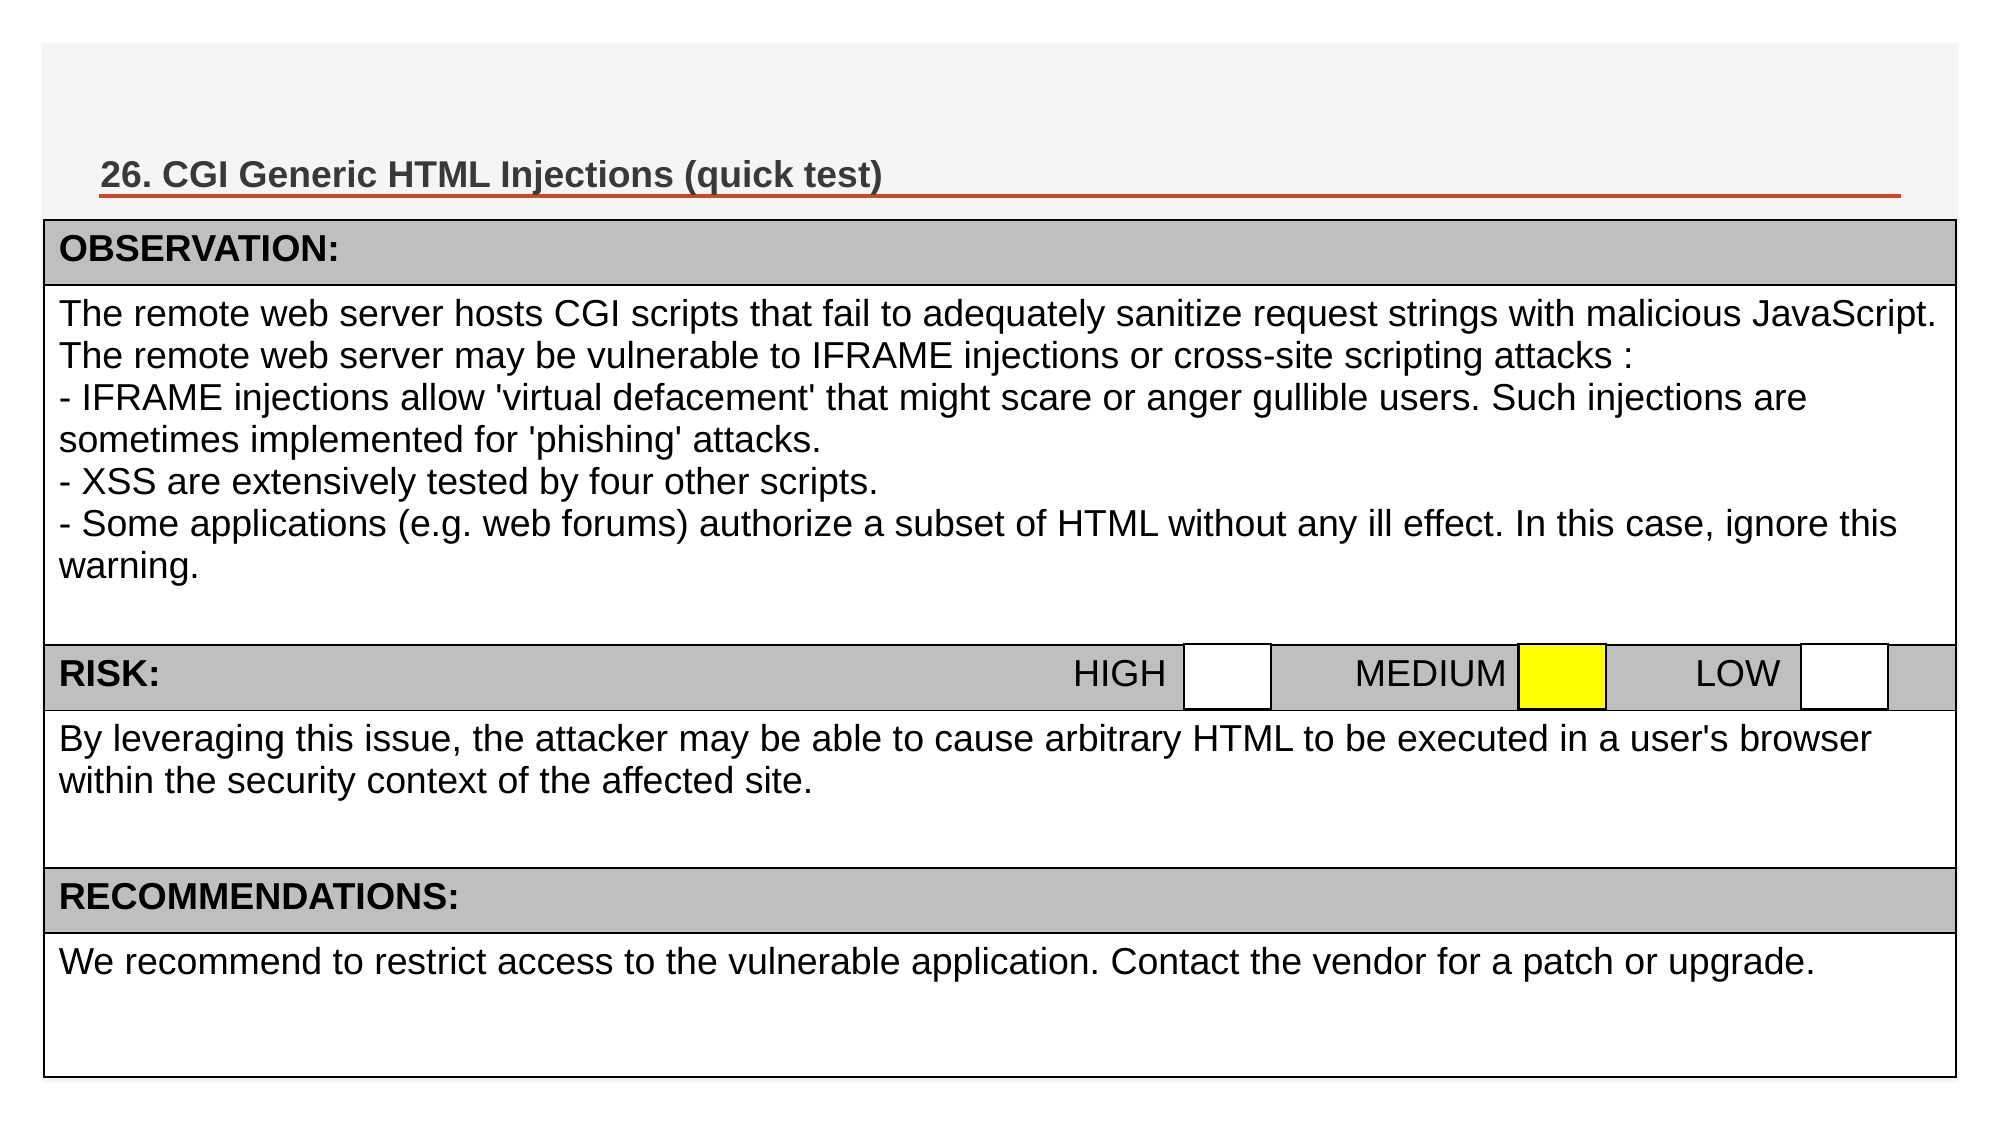

# 26. CGI Generic HTML Injections (quick test)
| OBSERVATION: |
| --- |
| The remote web server hosts CGI scripts that fail to adequately sanitize request strings with malicious JavaScript. The remote web server may be vulnerable to IFRAME injections or cross-site scripting attacks : - IFRAME injections allow 'virtual defacement' that might scare or anger gullible users. Such injections are sometimes implemented for 'phishing' attacks. - XSS are extensively tested by four other scripts. - Some applications (e.g. web forums) authorize a subset of HTML without any ill effect. In this case, ignore this warning. |
| RISK: HIGH MEDIUM LOW |
| By leveraging this issue, the attacker may be able to cause arbitrary HTML to be executed in a user's browser within the security context of the affected site. |
| RECOMMENDATIONS: |
| We recommend to restrict access to the vulnerable application. Contact the vendor for a patch or upgrade. |